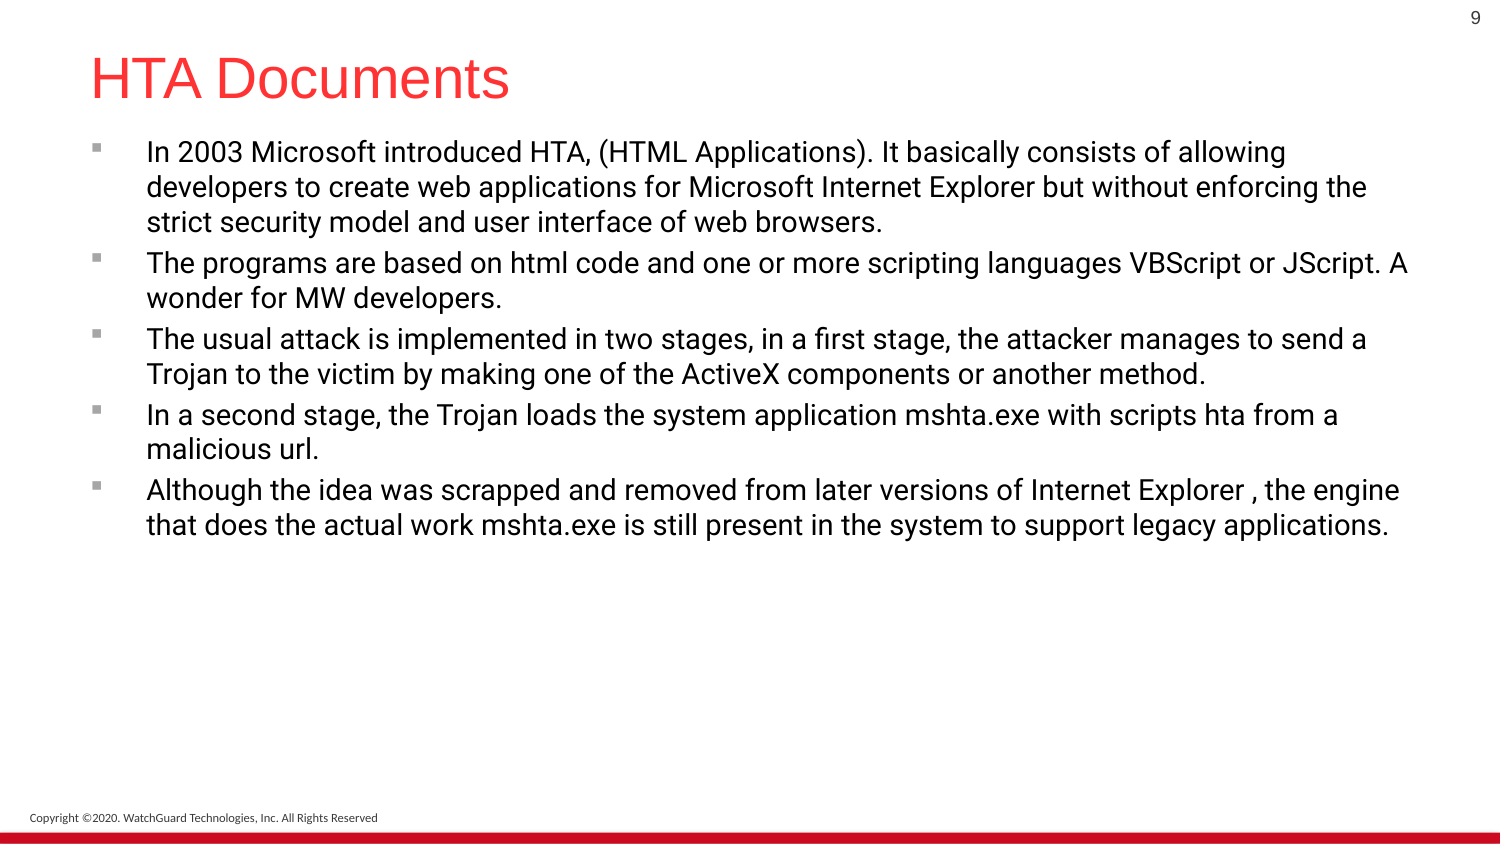

9
# HTA Documents
In 2003 Microsoft introduced HTA, (HTML Applications). It basically consists of allowing developers to create web applications for Microsoft Internet Explorer but without enforcing the strict security model and user interface of web browsers.
The programs are based on html code and one or more scripting languages VBScript or JScript. A wonder for MW developers.
The usual attack is implemented in two stages, in a first stage, the attacker manages to send a Trojan to the victim by making one of the ActiveX components or another method.
In a second stage, the Trojan loads the system application mshta.exe with scripts hta from a malicious url.
Although the idea was scrapped and removed from later versions of Internet Explorer , the engine that does the actual work mshta.exe is still present in the system to support legacy applications.